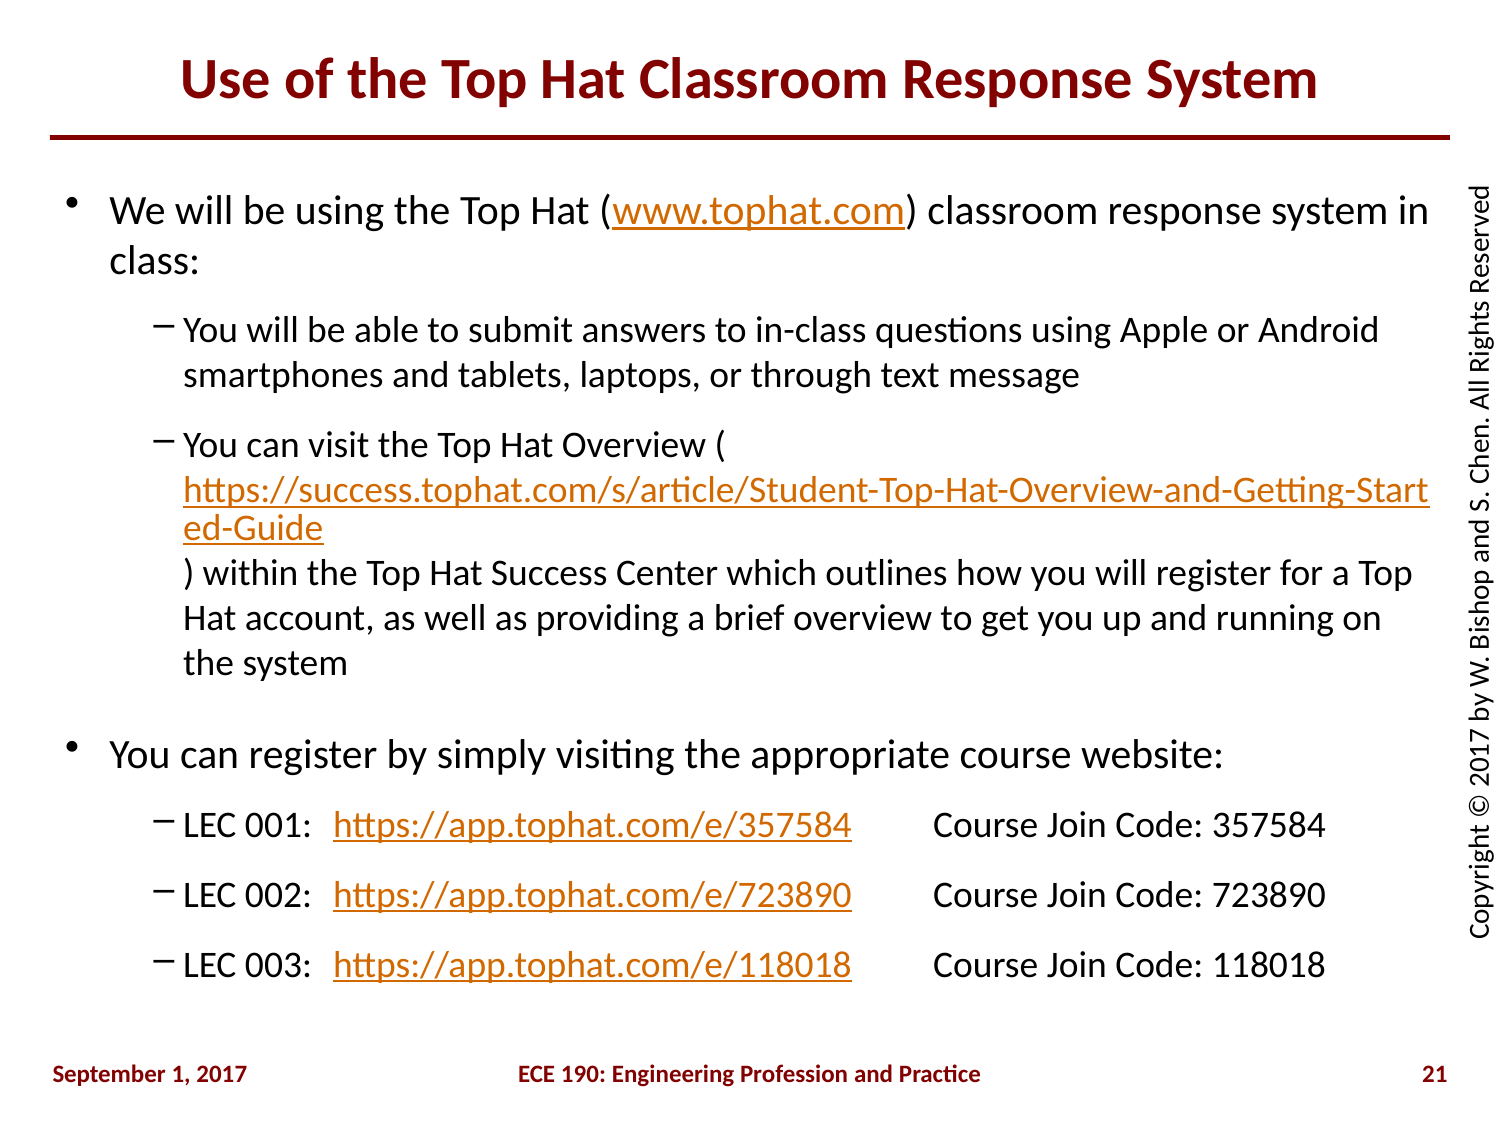

# Use of the Top Hat Classroom Response System
We will be using the Top Hat (www.tophat.com) classroom response system in class:
You will be able to submit answers to in-class questions using Apple or Android smartphones and tablets, laptops, or through text message
You can visit the Top Hat Overview (https://success.tophat.com/s/article/Student-Top-Hat-Overview-and-Getting-Started-Guide) within the Top Hat Success Center which outlines how you will register for a Top Hat account, as well as providing a brief overview to get you up and running on the system
You can register by simply visiting the appropriate course website:
LEC 001:	https://app.tophat.com/e/357584	Course Join Code: 357584
LEC 002: 	https://app.tophat.com/e/723890	Course Join Code: 723890
LEC 003: 	https://app.tophat.com/e/118018	Course Join Code: 118018

September 1, 2017
ECE 190: Engineering Profession and Practice
21